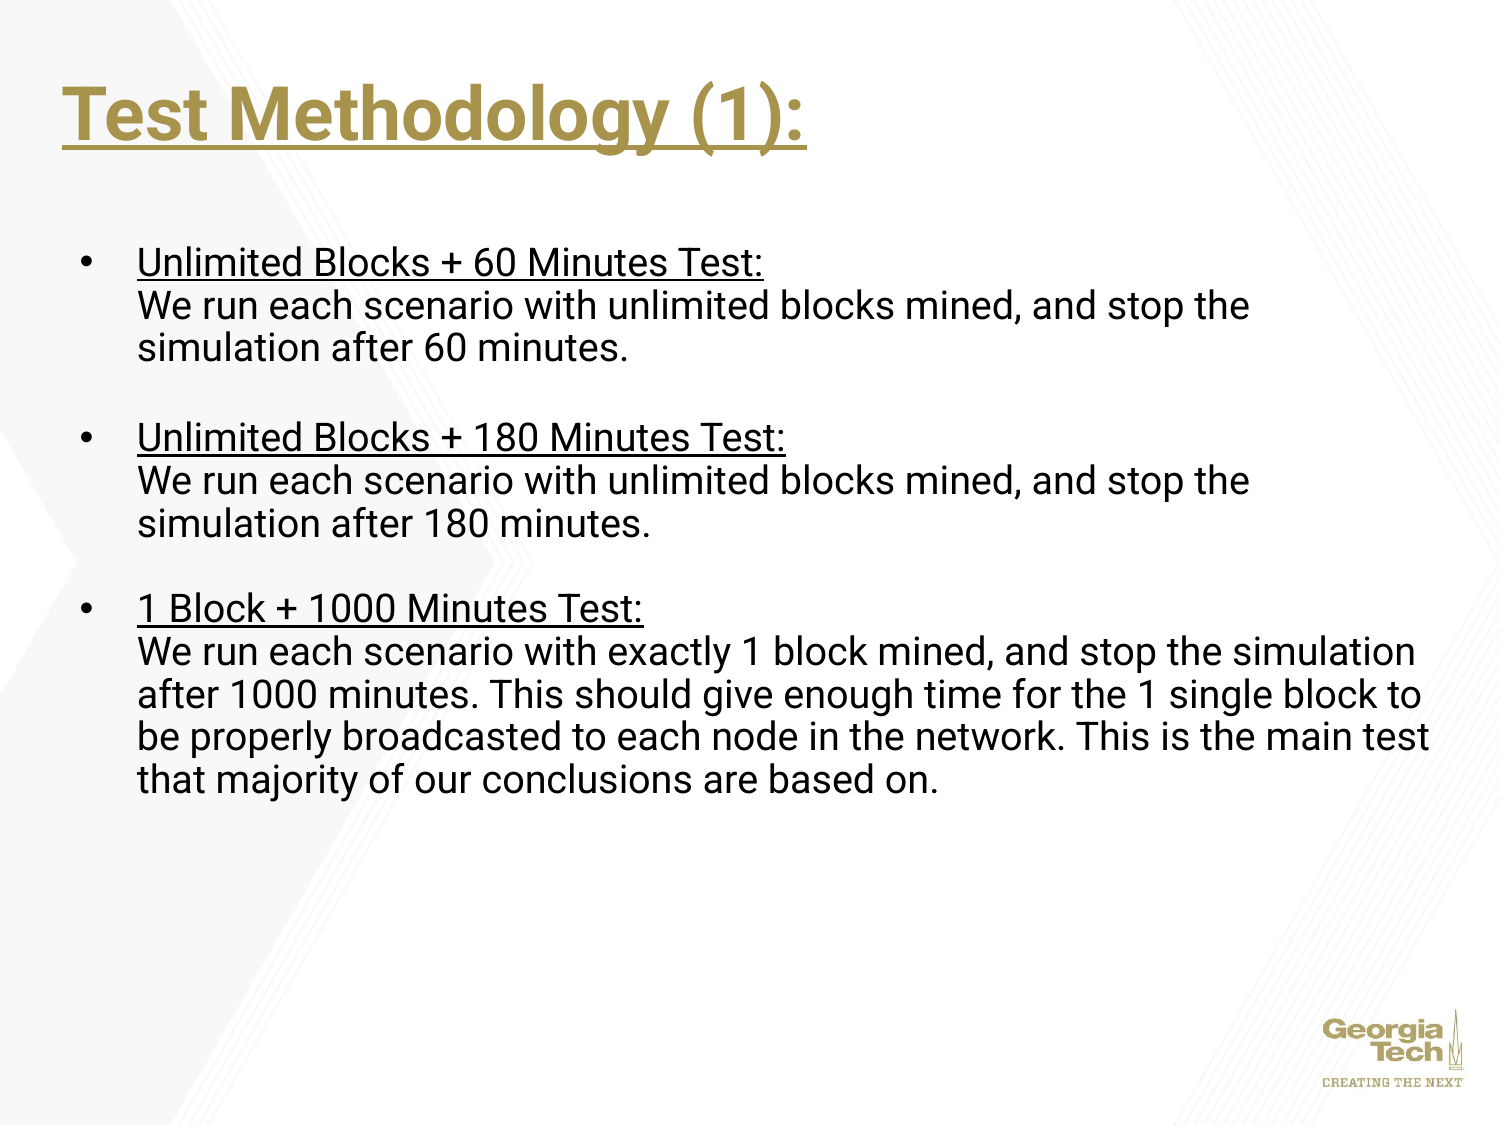

# Test Methodology (1):
Unlimited Blocks + 60 Minutes Test:
We run each scenario with unlimited blocks mined, and stop the simulation after 60 minutes.
Unlimited Blocks + 180 Minutes Test:
We run each scenario with unlimited blocks mined, and stop the simulation after 180 minutes.
1 Block + 1000 Minutes Test:
We run each scenario with exactly 1 block mined, and stop the simulation after 1000 minutes. This should give enough time for the 1 single block to be properly broadcasted to each node in the network. This is the main test that majority of our conclusions are based on.